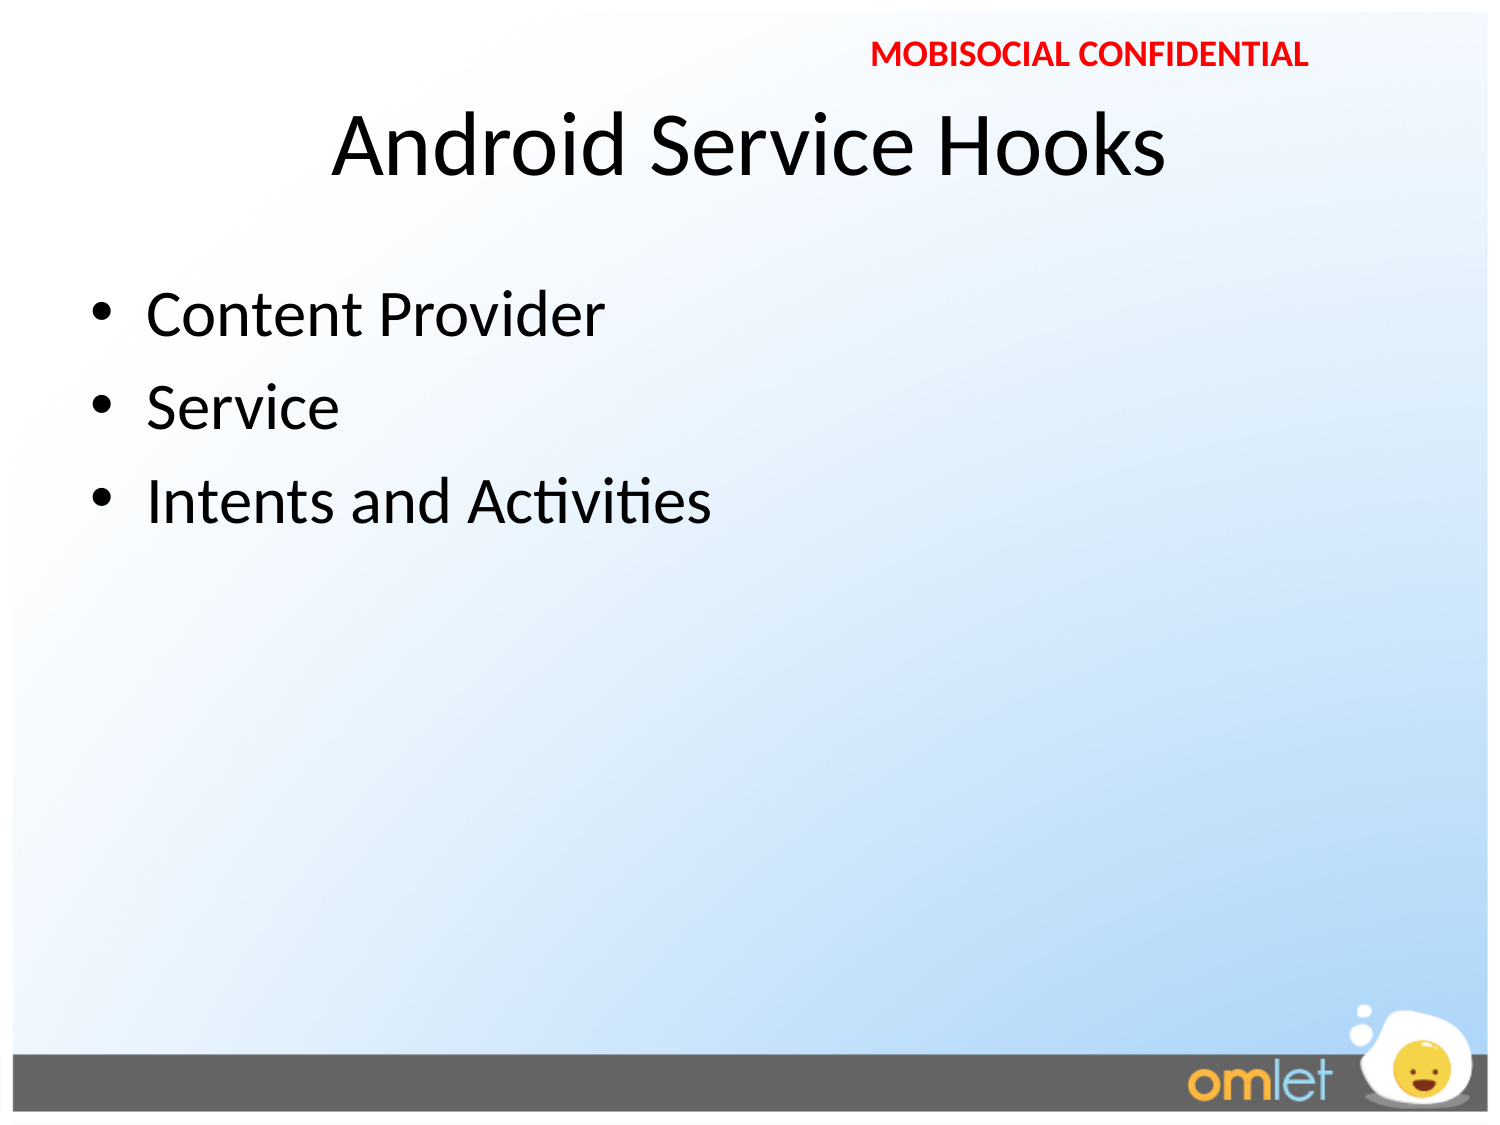

# Android Service Hooks
Content Provider
Service
Intents and Activities